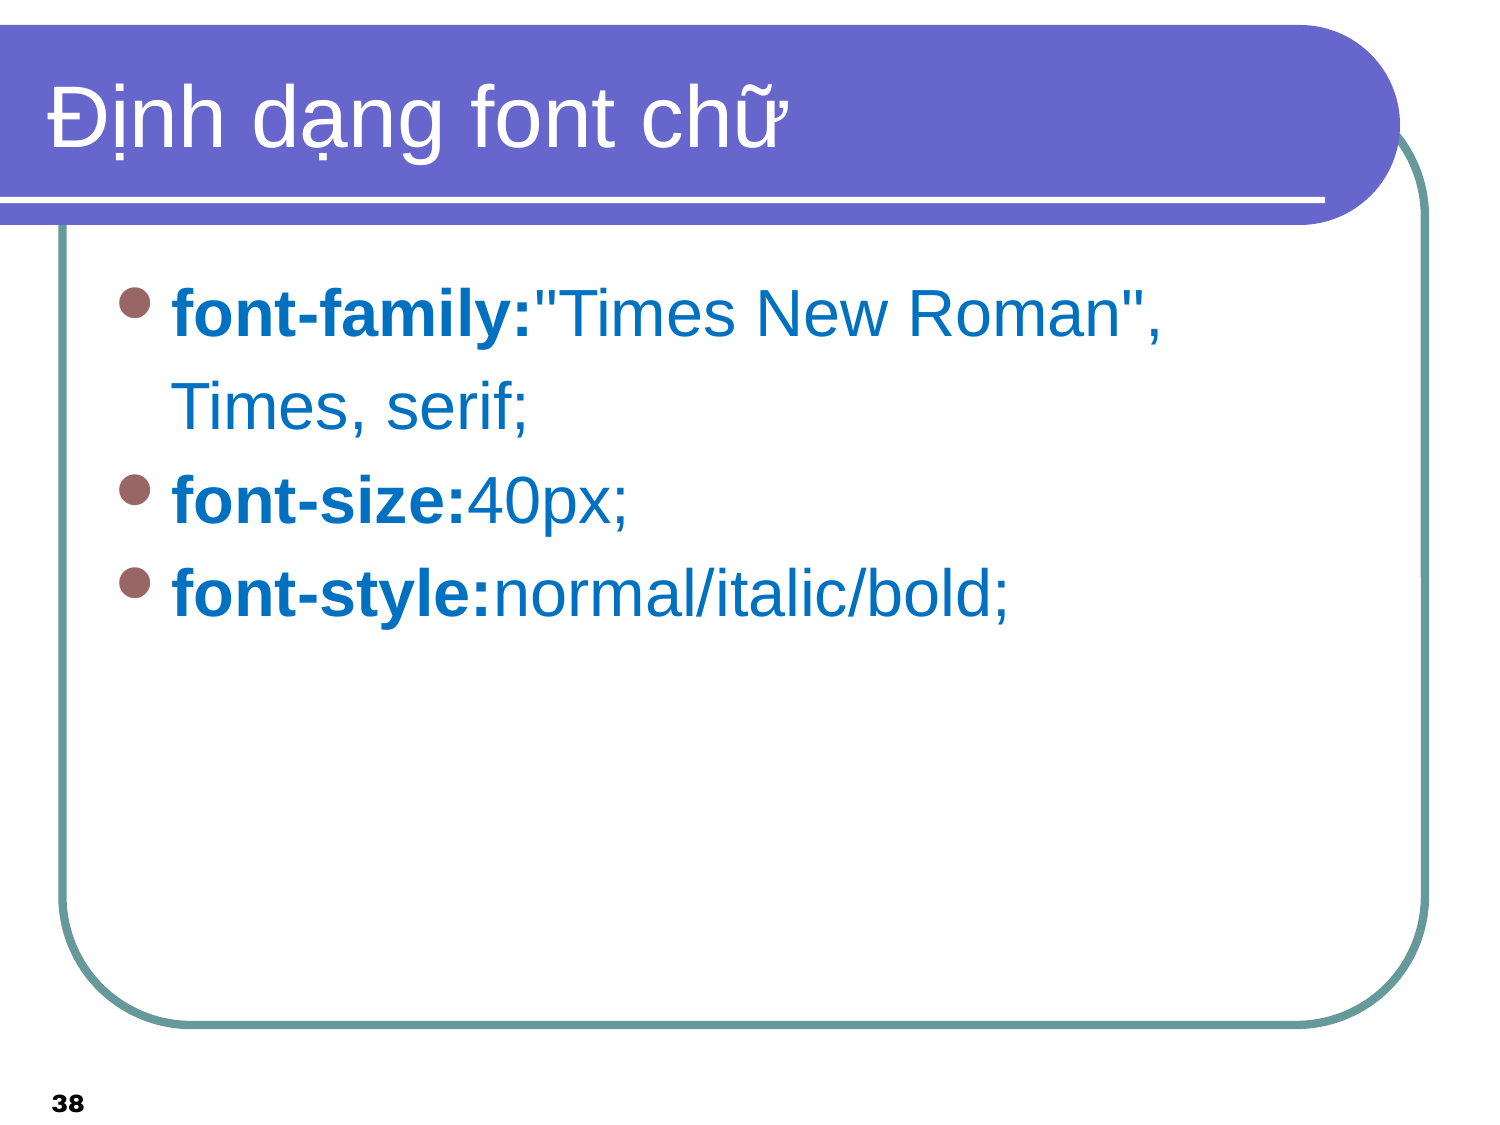

# Định dạng font chữ
font-family:"Times New Roman",
   Times, serif;
font-size:40px;
font-style:normal/italic/bold;
38